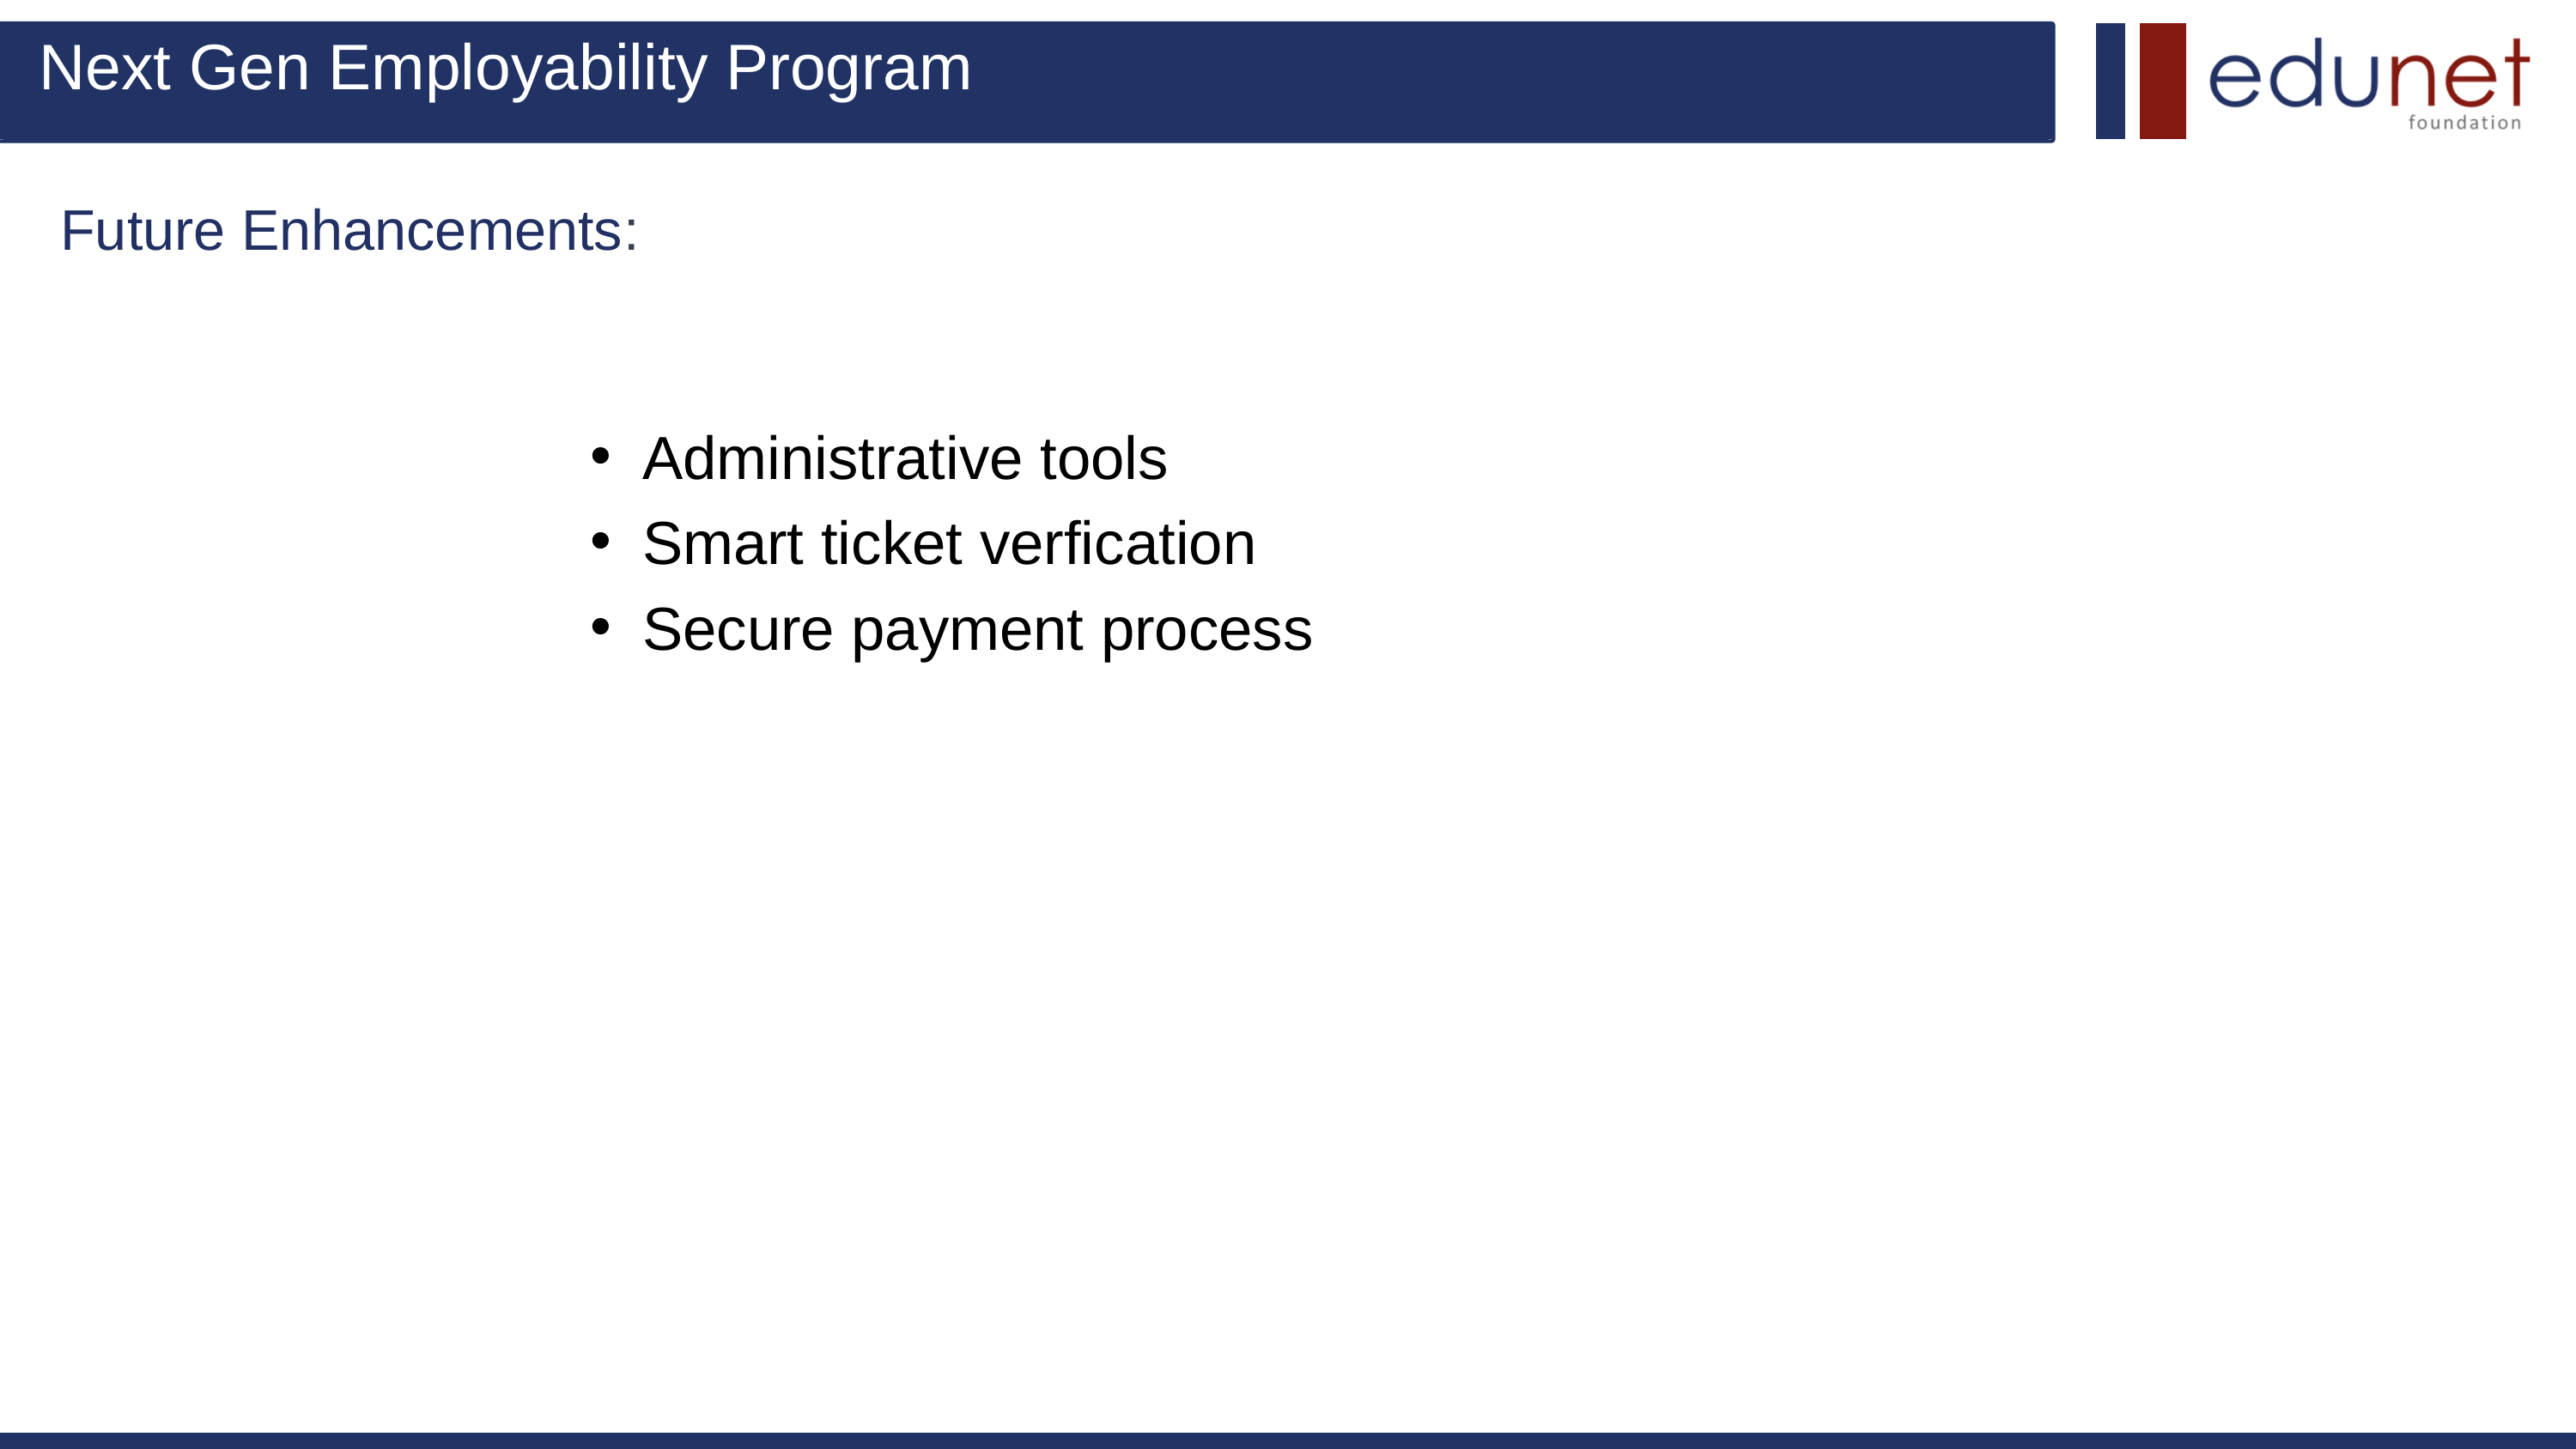

Next Gen Employability Program
Future Enhancements:

Administrative tools
Smart ticket verfication
Secure payment process